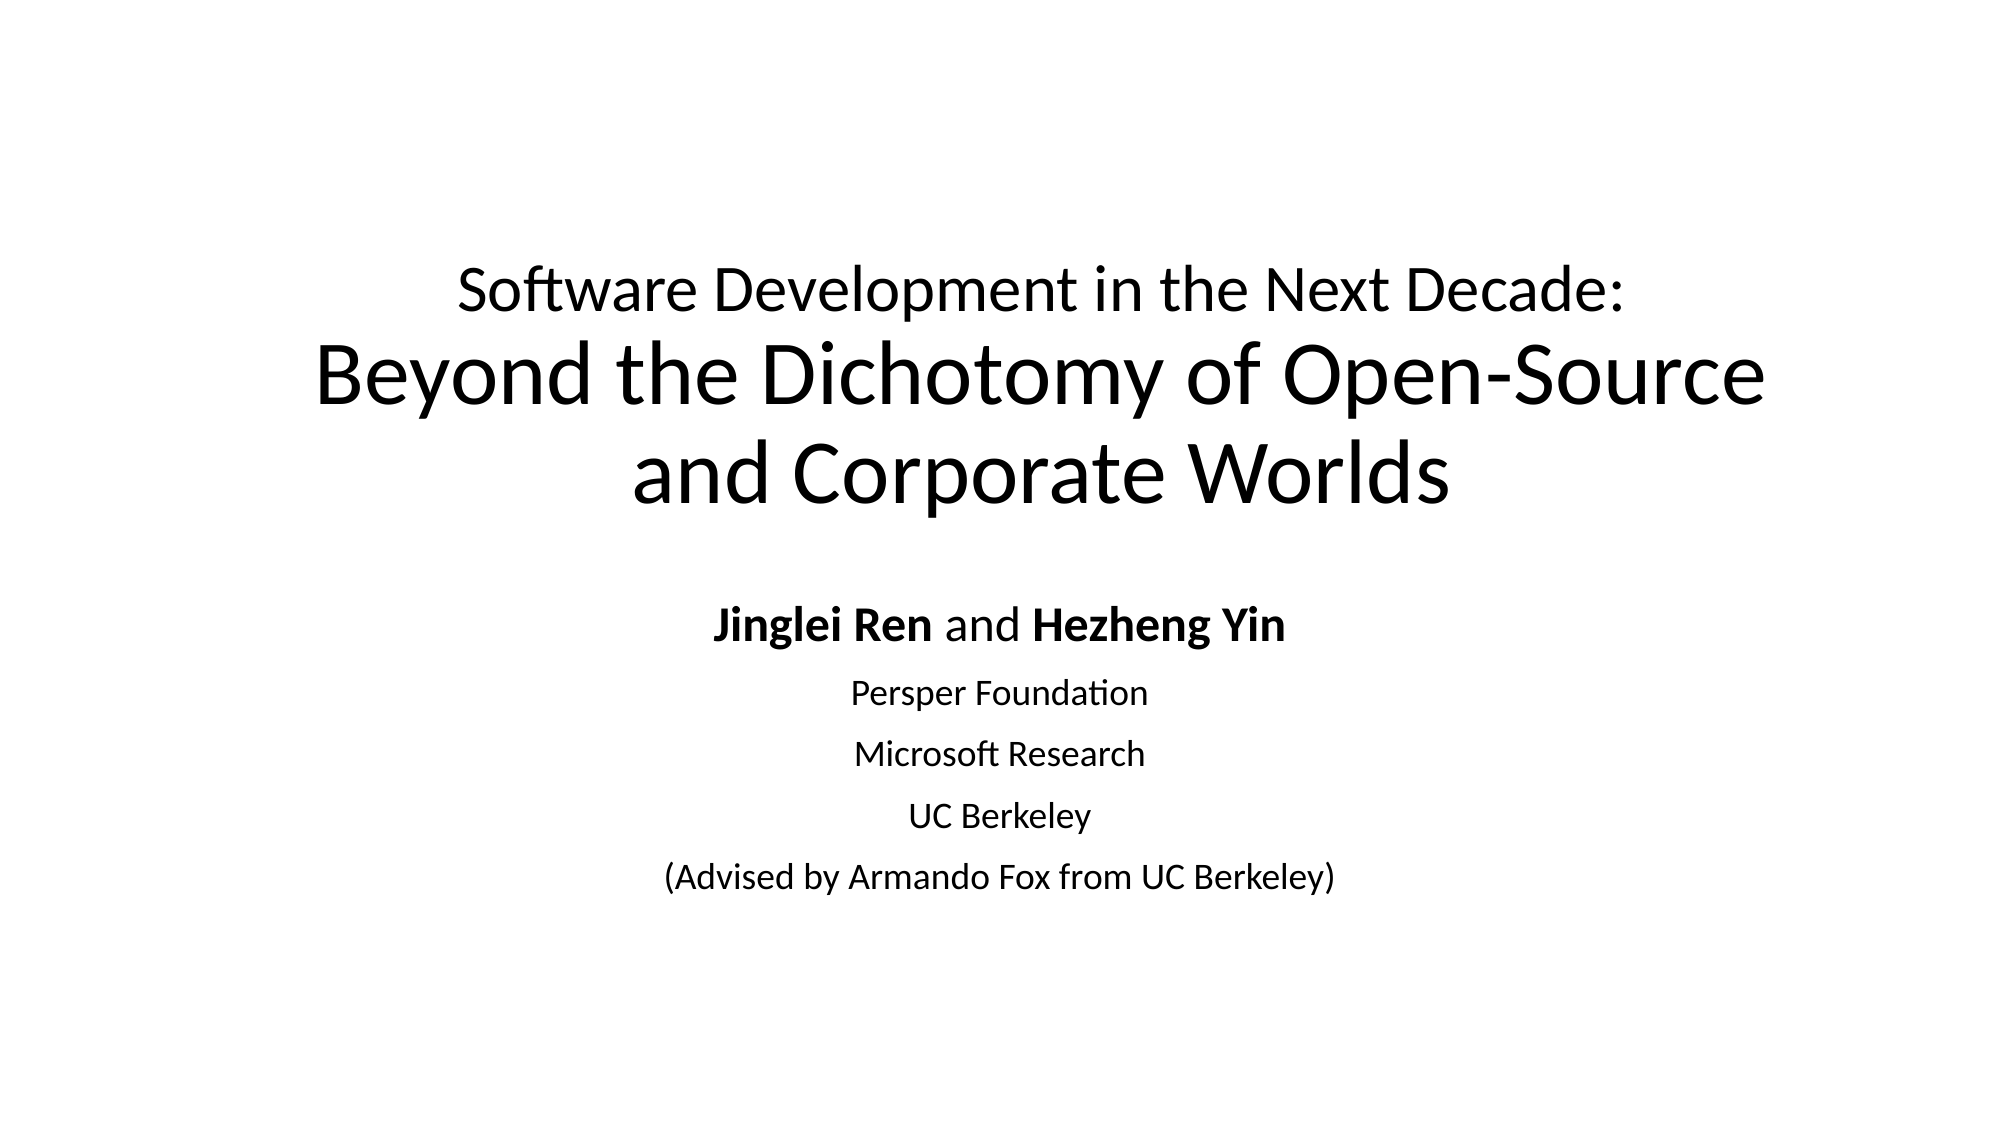

# Software Development in the Next Decade: Beyond the Dichotomy of Open-Source and Corporate Worlds
Jinglei Ren and Hezheng Yin
Persper Foundation
Microsoft Research
UC Berkeley
(Advised by Armando Fox from UC Berkeley)